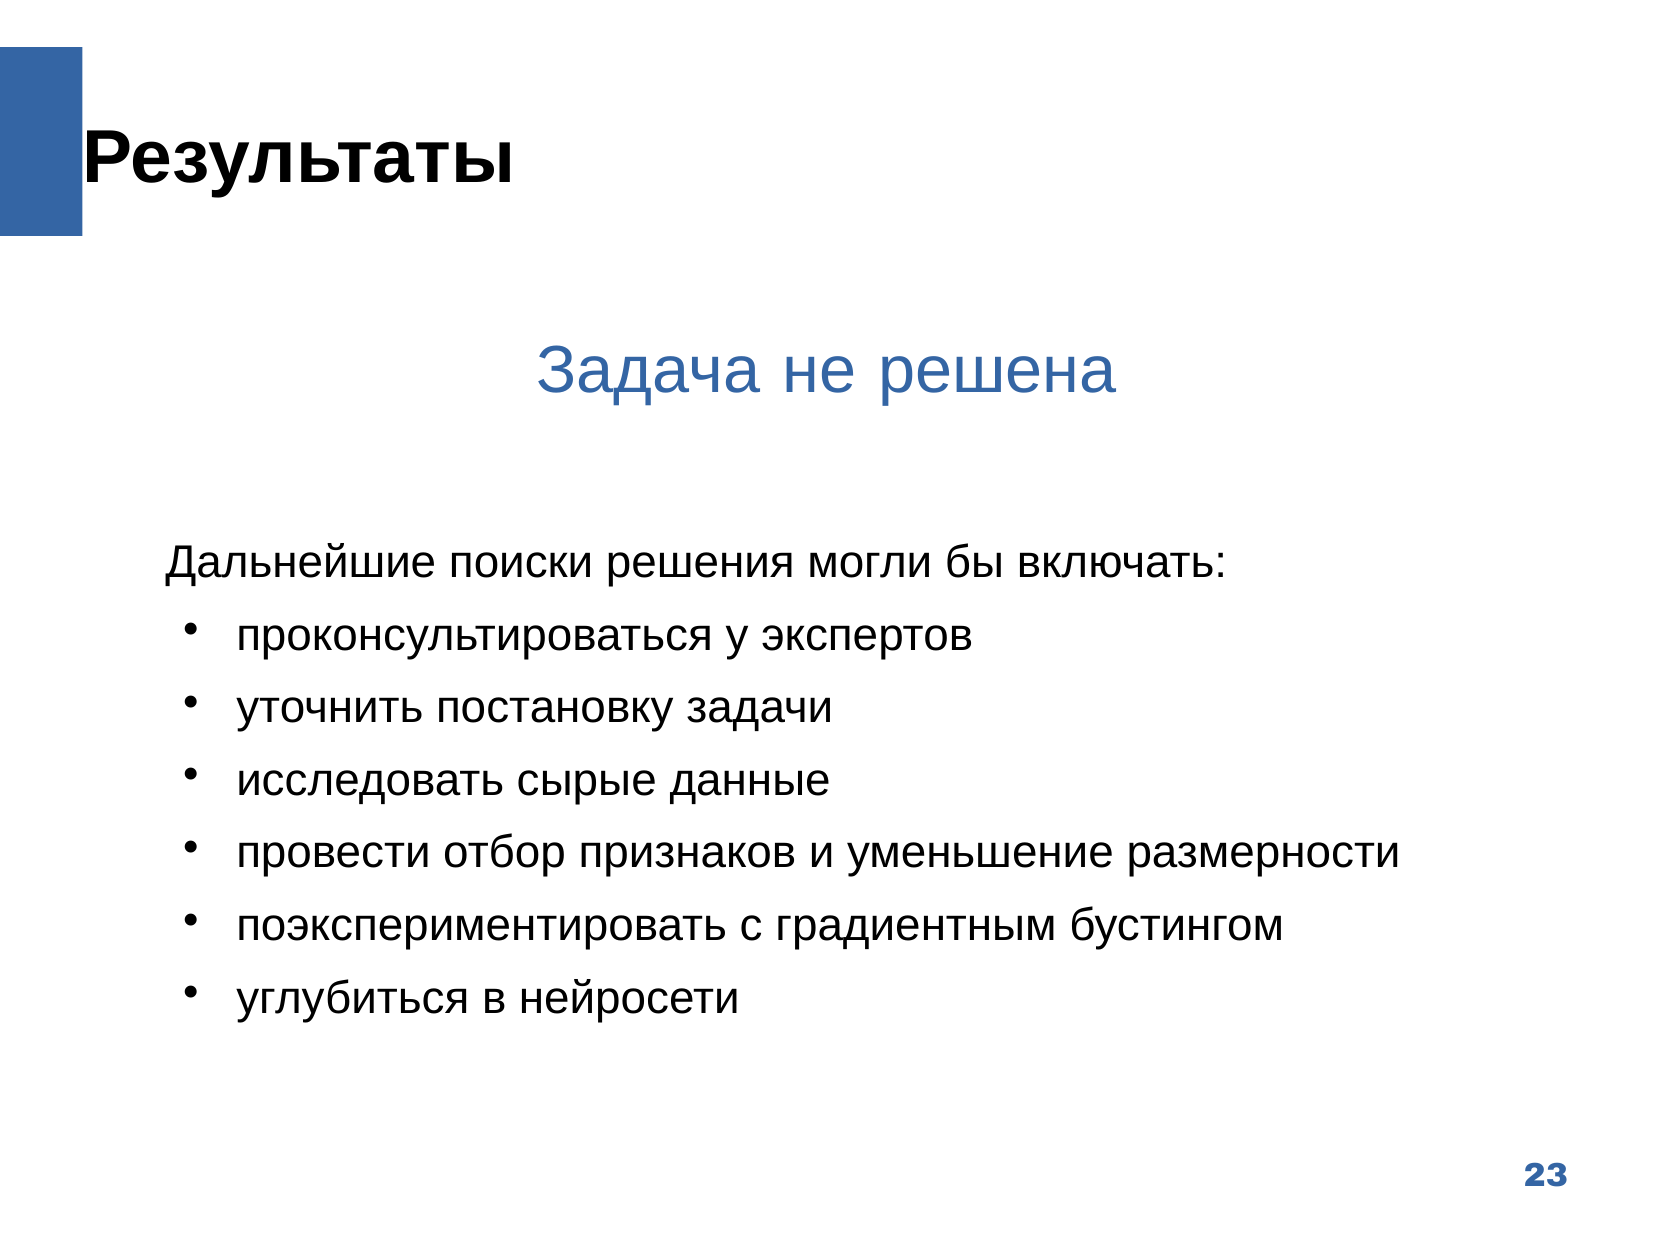

Результаты
Задача не решена
Дальнейшие поиски решения могли бы включать:
проконсультироваться у экспертов
уточнить постановку задачи
исследовать сырые данные
провести отбор признаков и уменьшение размерности
поэкспериментировать с градиентным бустингом
углубиться в нейросети